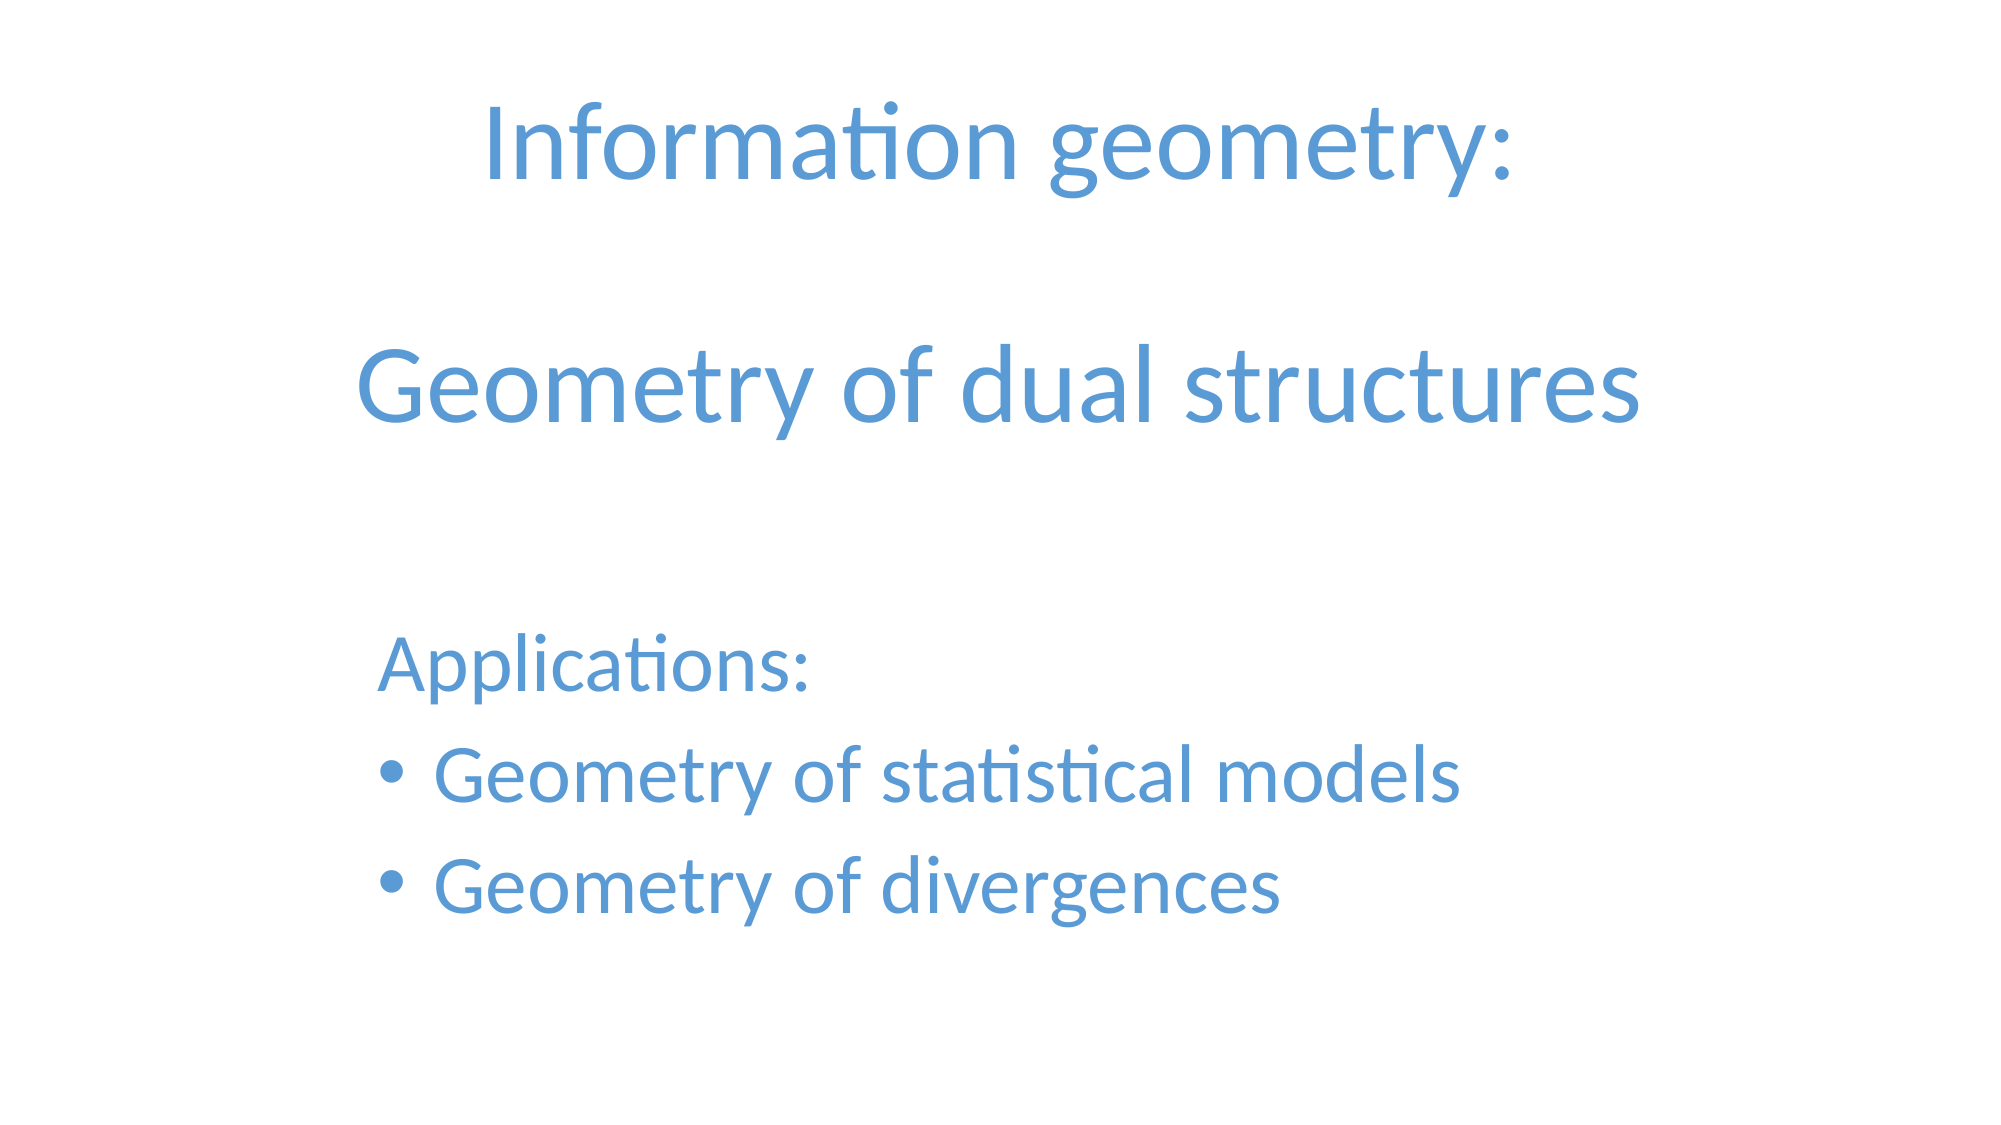

# Information geometry: Geometry of dual structures
Applications:
Geometry of statistical models
Geometry of divergences